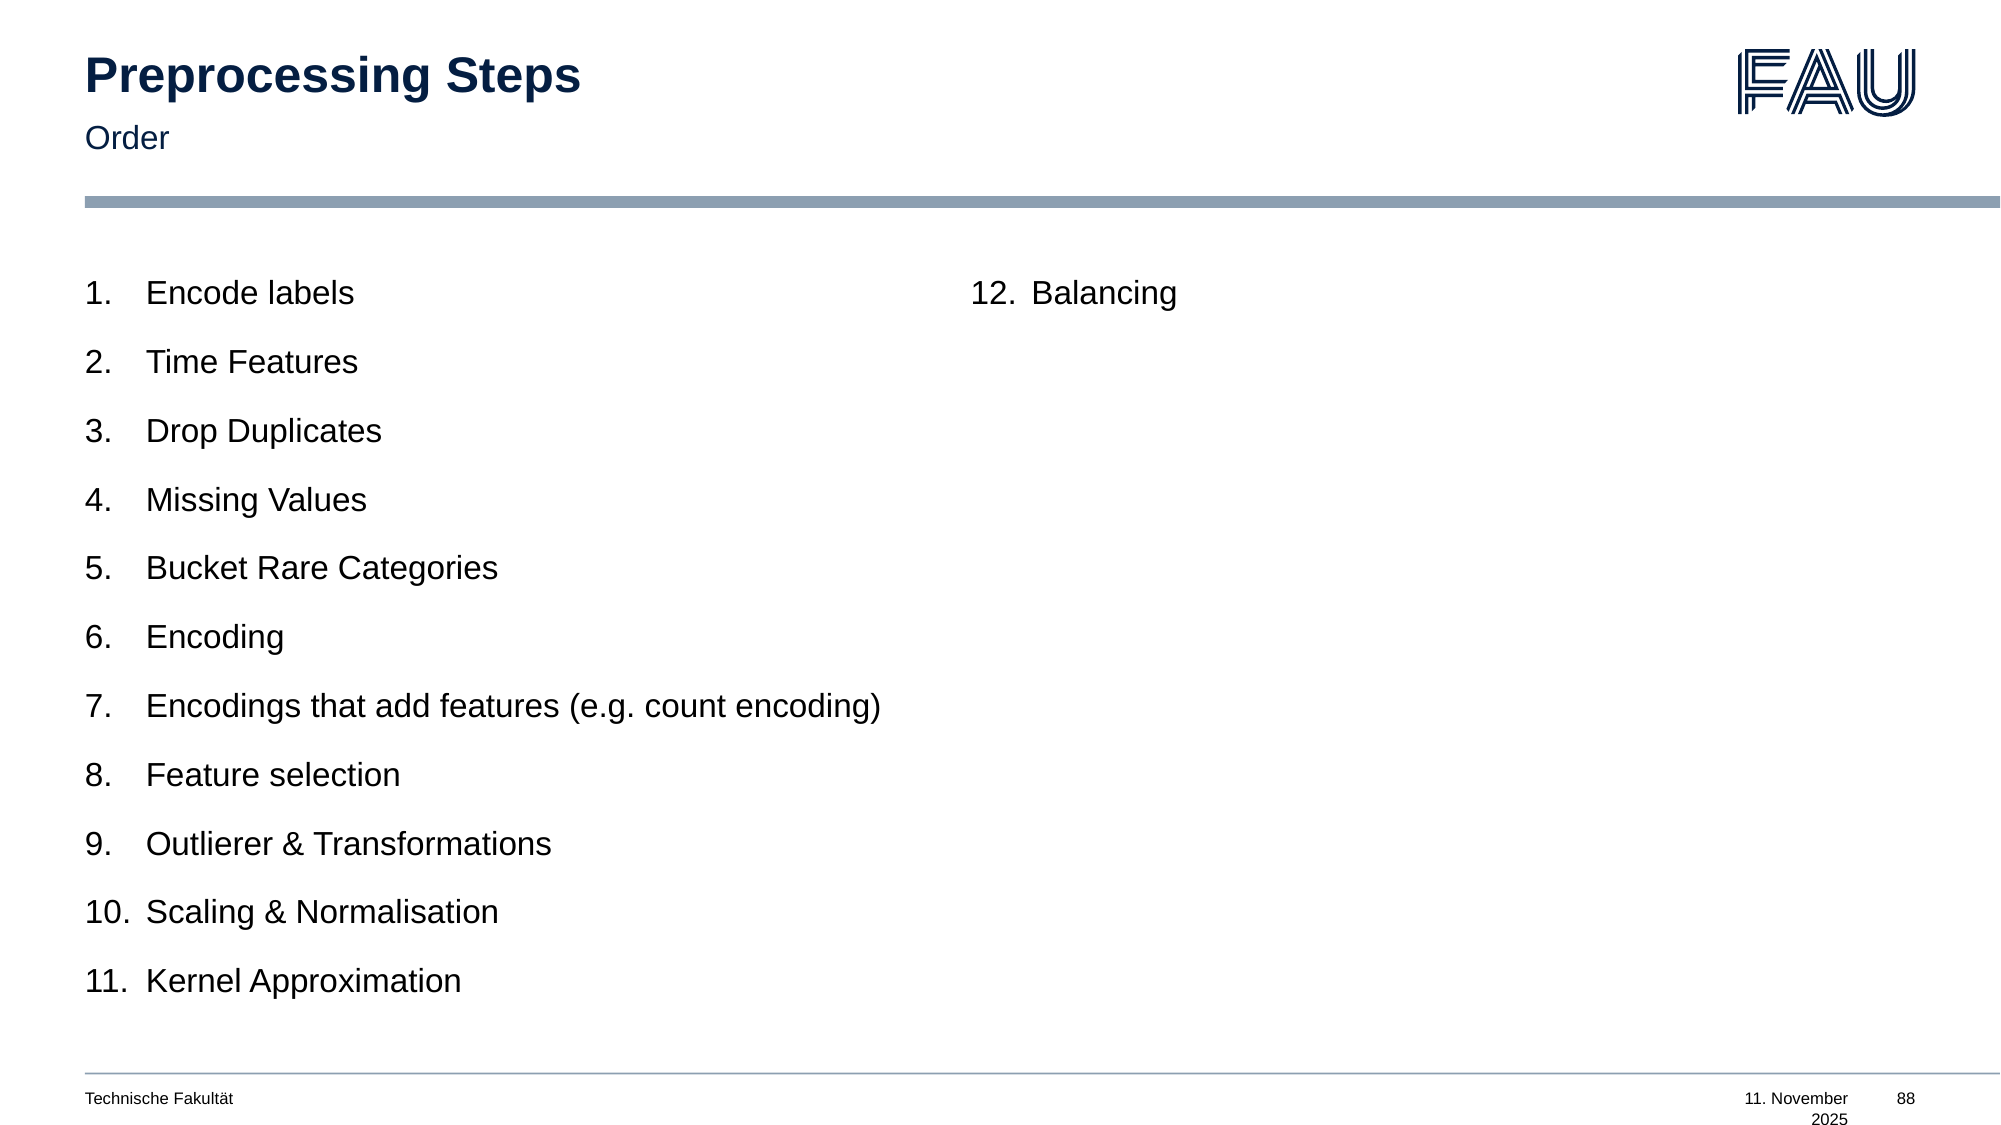

# Preprocessing Steps
Order
Encode labels
Time Features
Drop Duplicates
Missing Values
Bucket Rare Categories
Encoding
Encodings that add features (e.g. count encoding)
Feature selection
Outlierer & Transformations
Scaling & Normalisation
Kernel Approximation
Balancing
Technische Fakultät
11. November 2025
88